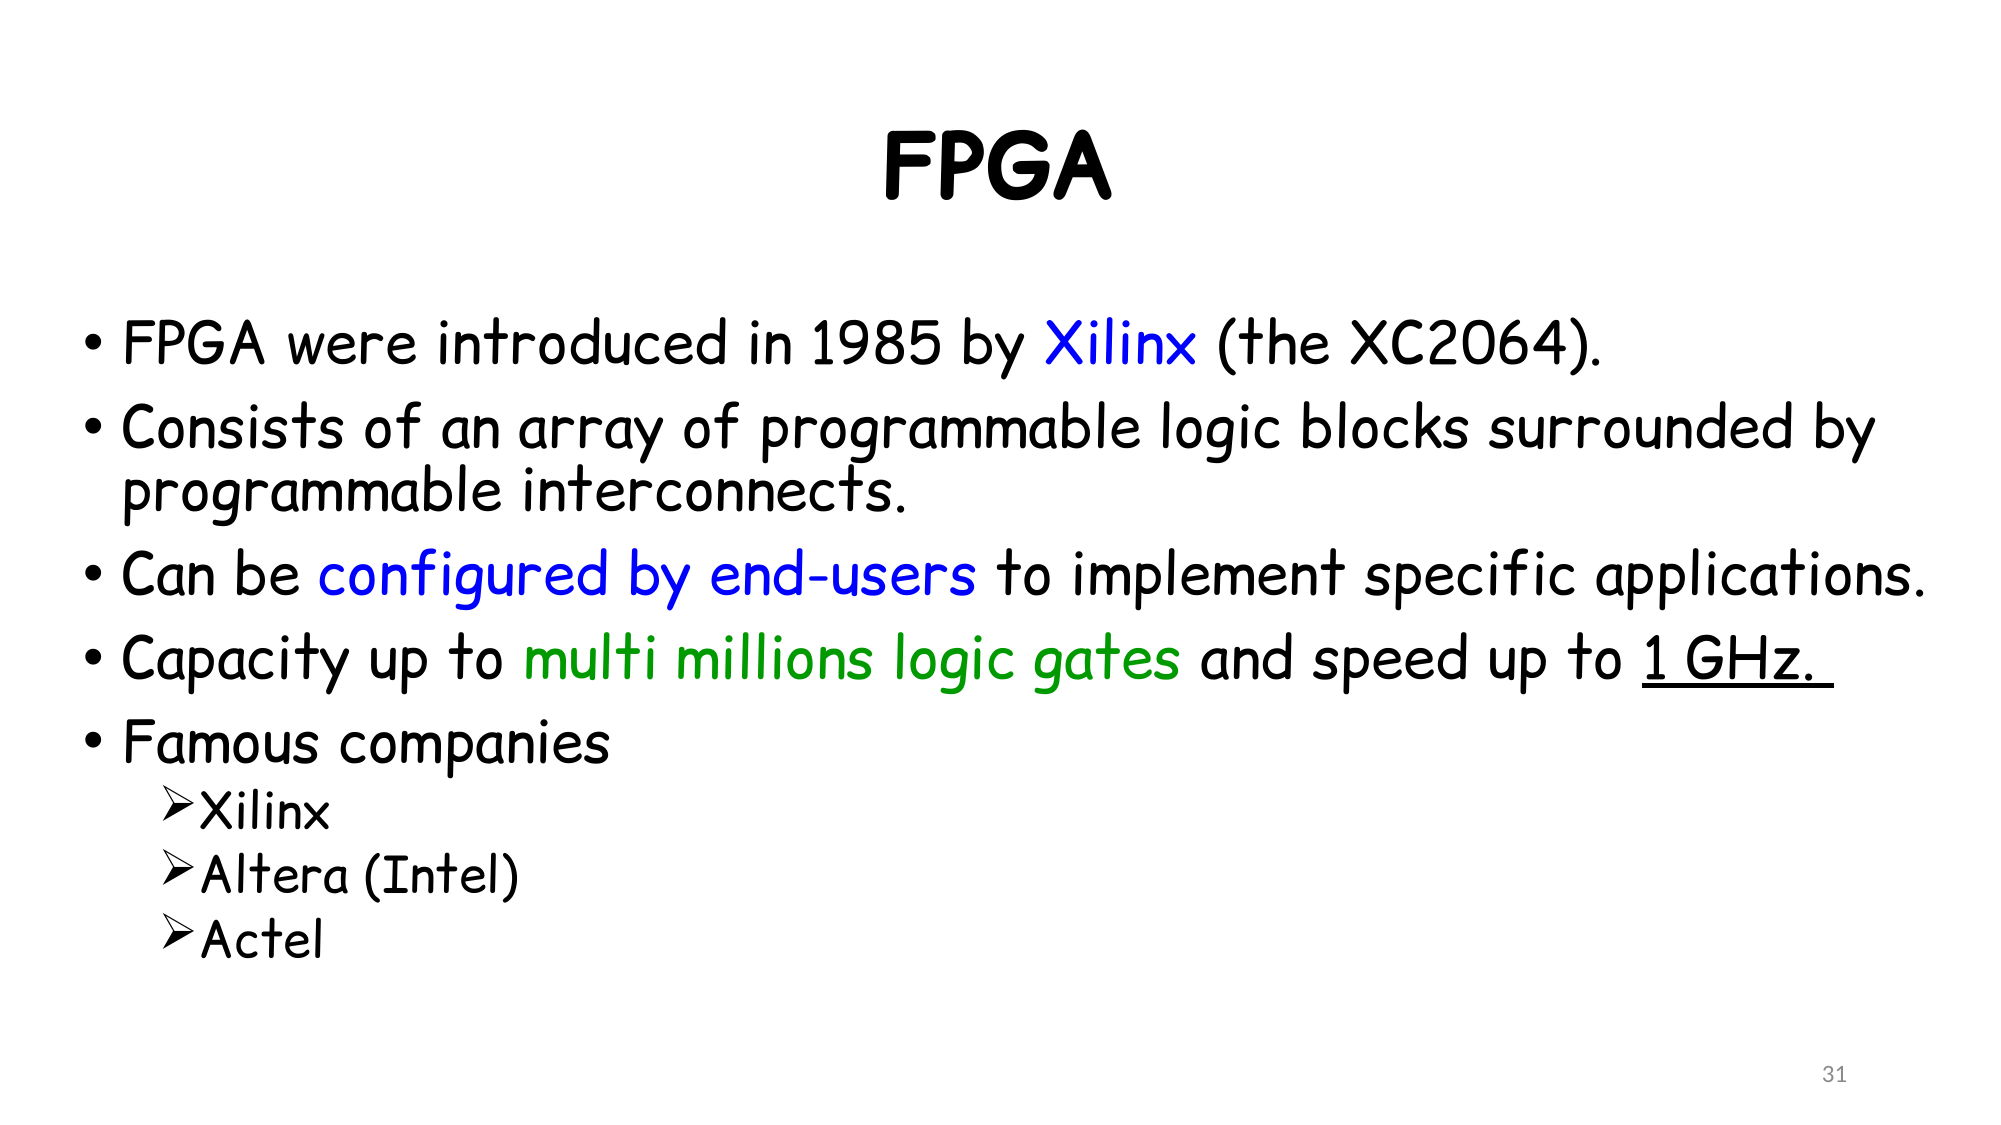

# FPGA
FPGA were introduced in 1985 by Xilinx (the XC2064).
Consists of an array of programmable logic blocks surrounded by programmable interconnects.
Can be configured by end-users to implement specific applications.
Capacity up to multi millions logic gates and speed up to 1 GHz.
Famous companies
Xilinx
Altera (Intel)
Actel
31